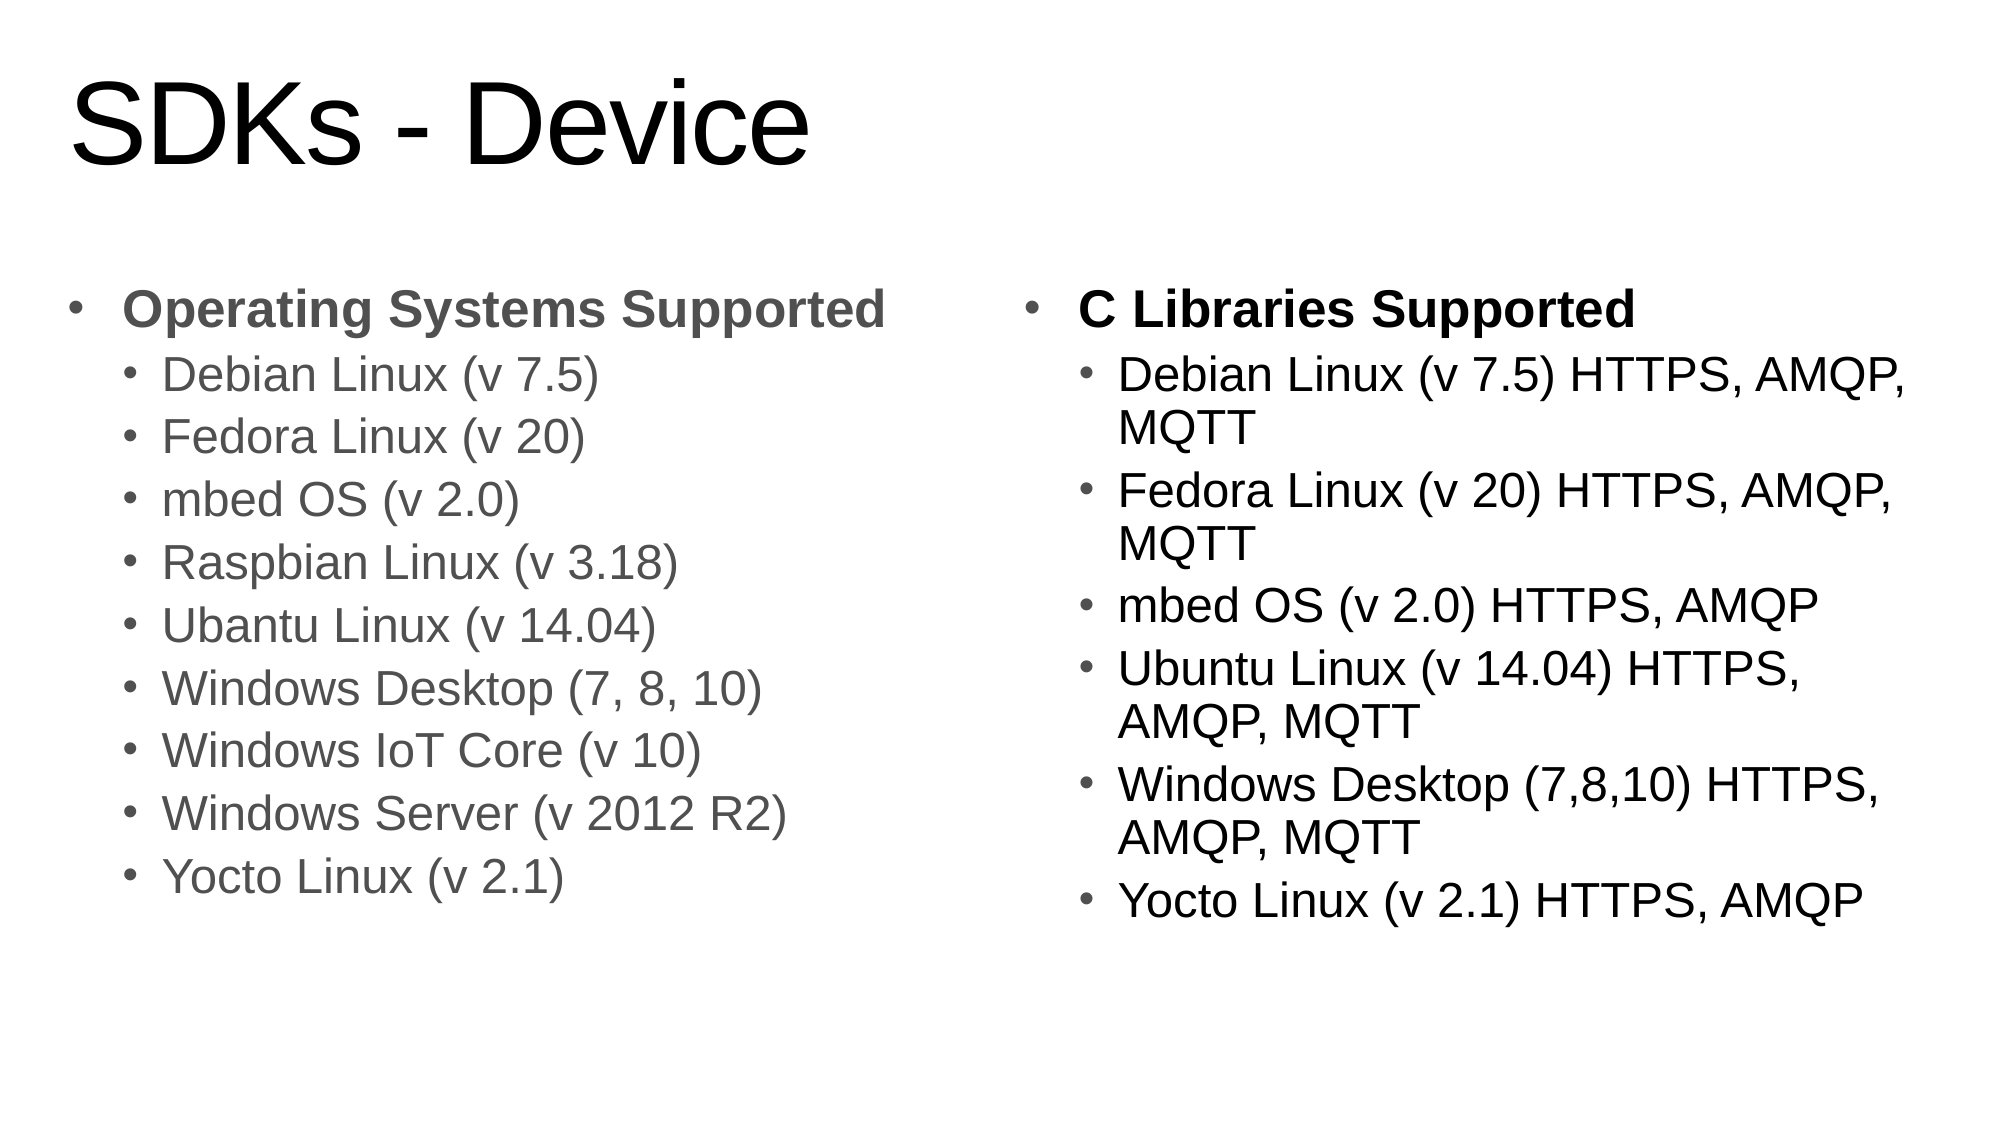

# SDKs - Device
C Libraries Supported
Debian Linux (v 7.5) HTTPS, AMQP, MQTT
Fedora Linux (v 20) HTTPS, AMQP, MQTT
mbed OS (v 2.0) HTTPS, AMQP
Ubuntu Linux (v 14.04) HTTPS, AMQP, MQTT
Windows Desktop (7,8,10) HTTPS, AMQP, MQTT
Yocto Linux (v 2.1) HTTPS, AMQP

Operating Systems Supported
Debian Linux (v 7.5)
Fedora Linux (v 20)
mbed OS (v 2.0)
Raspbian Linux (v 3.18)
Ubantu Linux (v 14.04)
Windows Desktop (7, 8, 10)
Windows IoT Core (v 10)
Windows Server (v 2012 R2)
Yocto Linux (v 2.1)